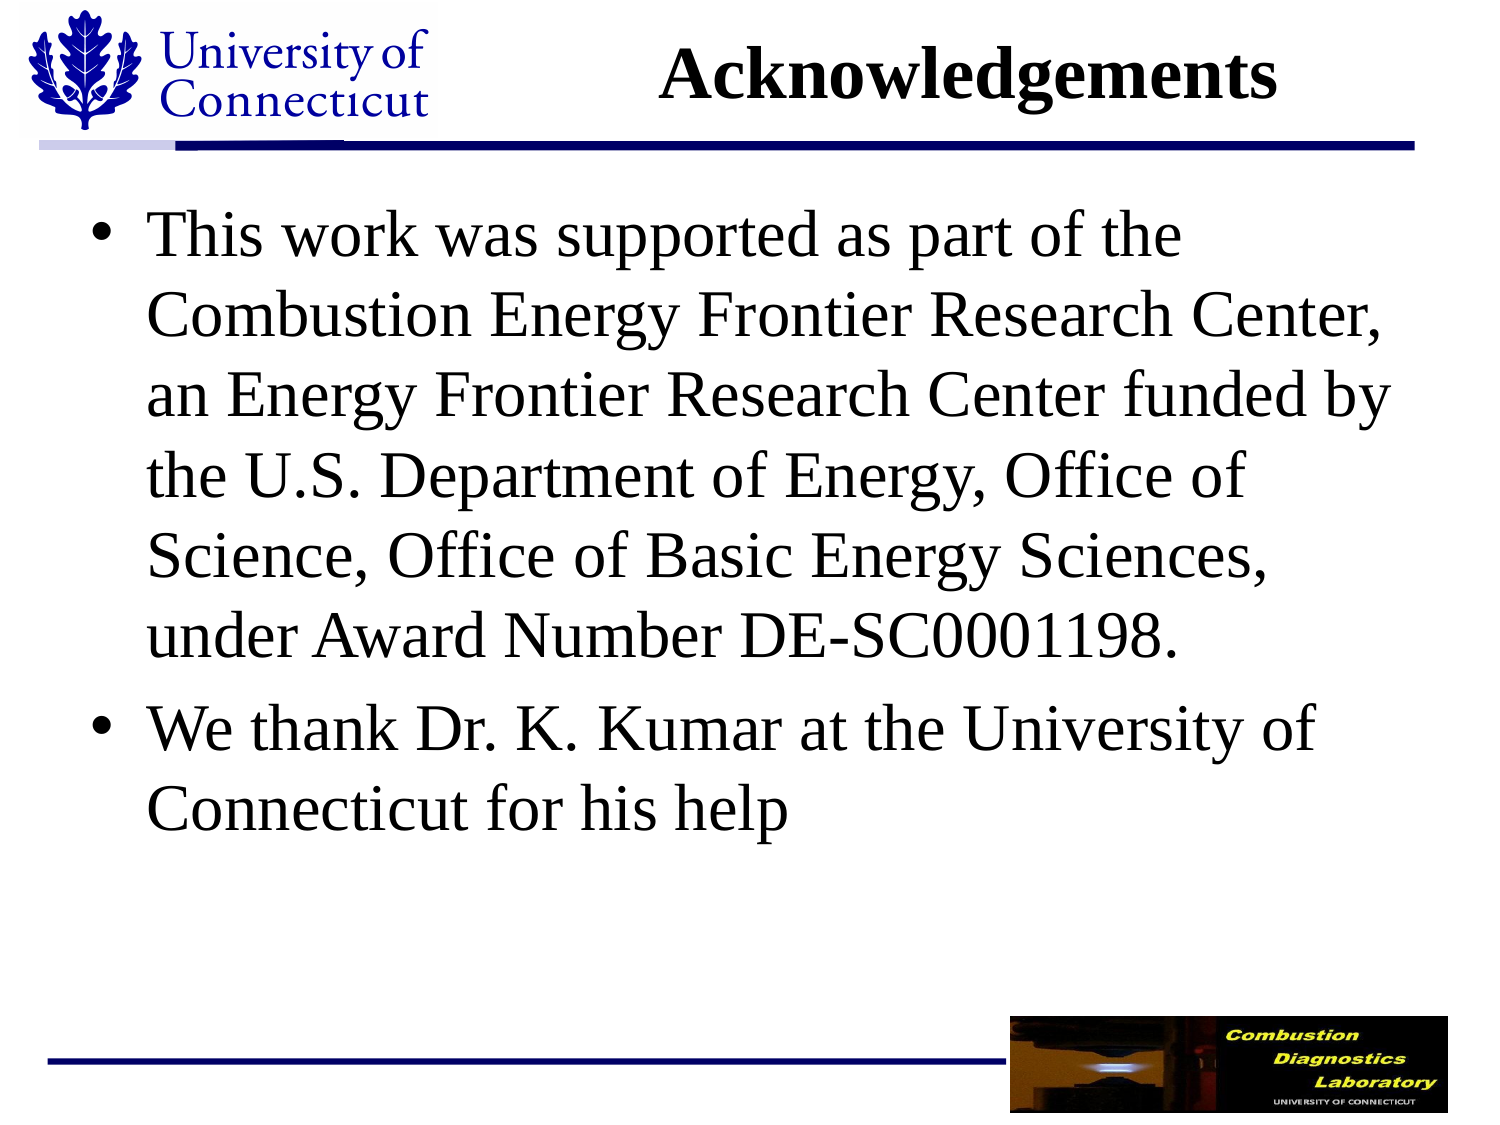

# Acknowledgements
This work was supported as part of the Combustion Energy Frontier Research Center, an Energy Frontier Research Center funded by the U.S. Department of Energy, Office of Science, Office of Basic Energy Sciences, under Award Number DE-SC0001198.
We thank Dr. K. Kumar at the University of Connecticut for his help